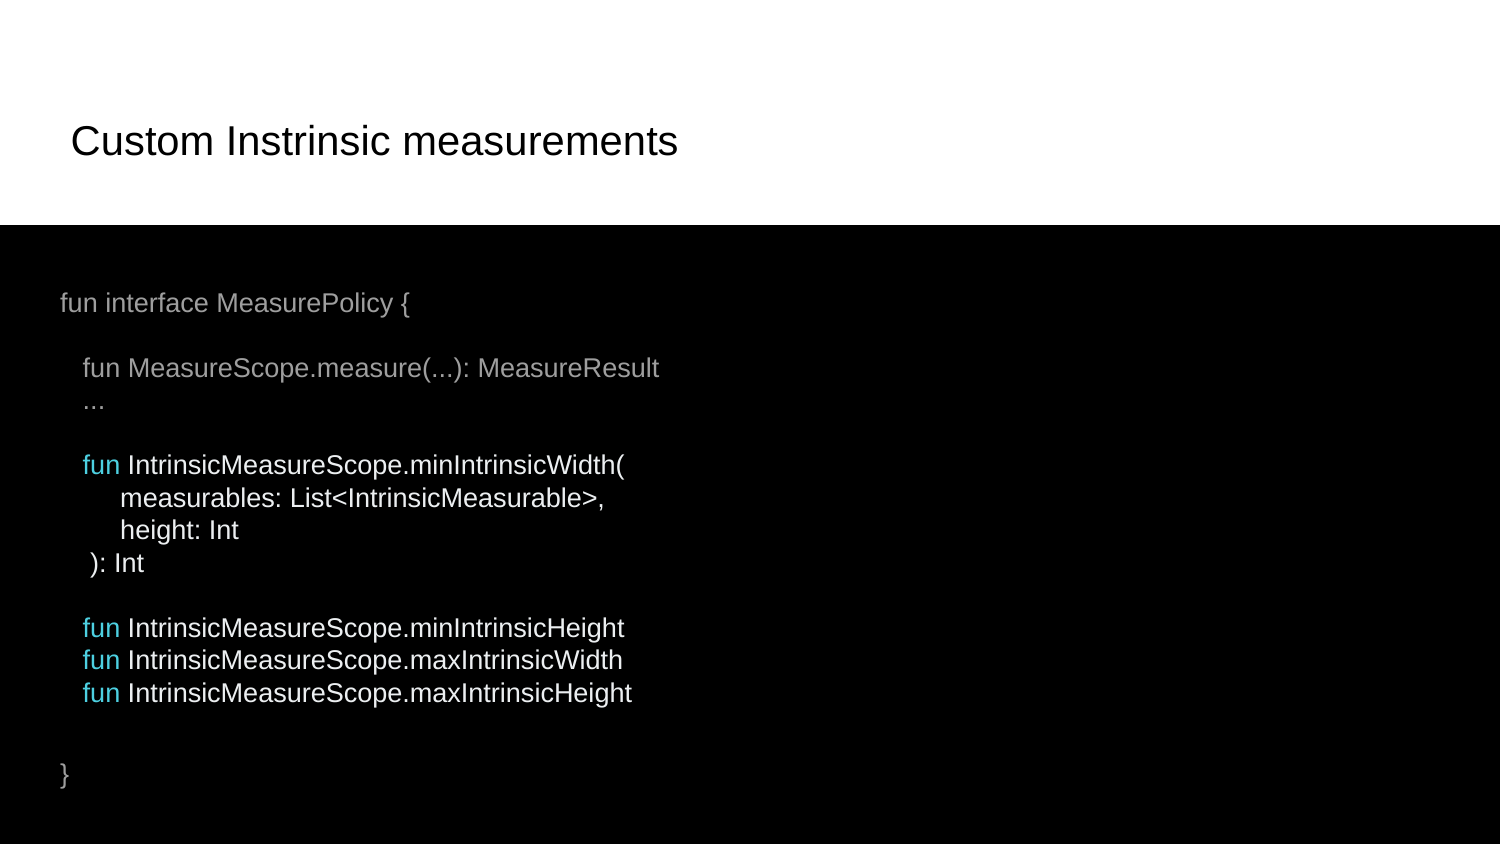

Custom Instrinsic measurements

fun interface MeasurePolicy {

   fun MeasureScope.measure(...): MeasureResult
   ...

   fun IntrinsicMeasureScope.minIntrinsicWidth(
        measurables: List<IntrinsicMeasurable>,
        height: Int
    ): Int

   fun IntrinsicMeasureScope.minIntrinsicHeight
   fun IntrinsicMeasureScope.maxIntrinsicWidth
   fun IntrinsicMeasureScope.maxIntrinsicHeight

}